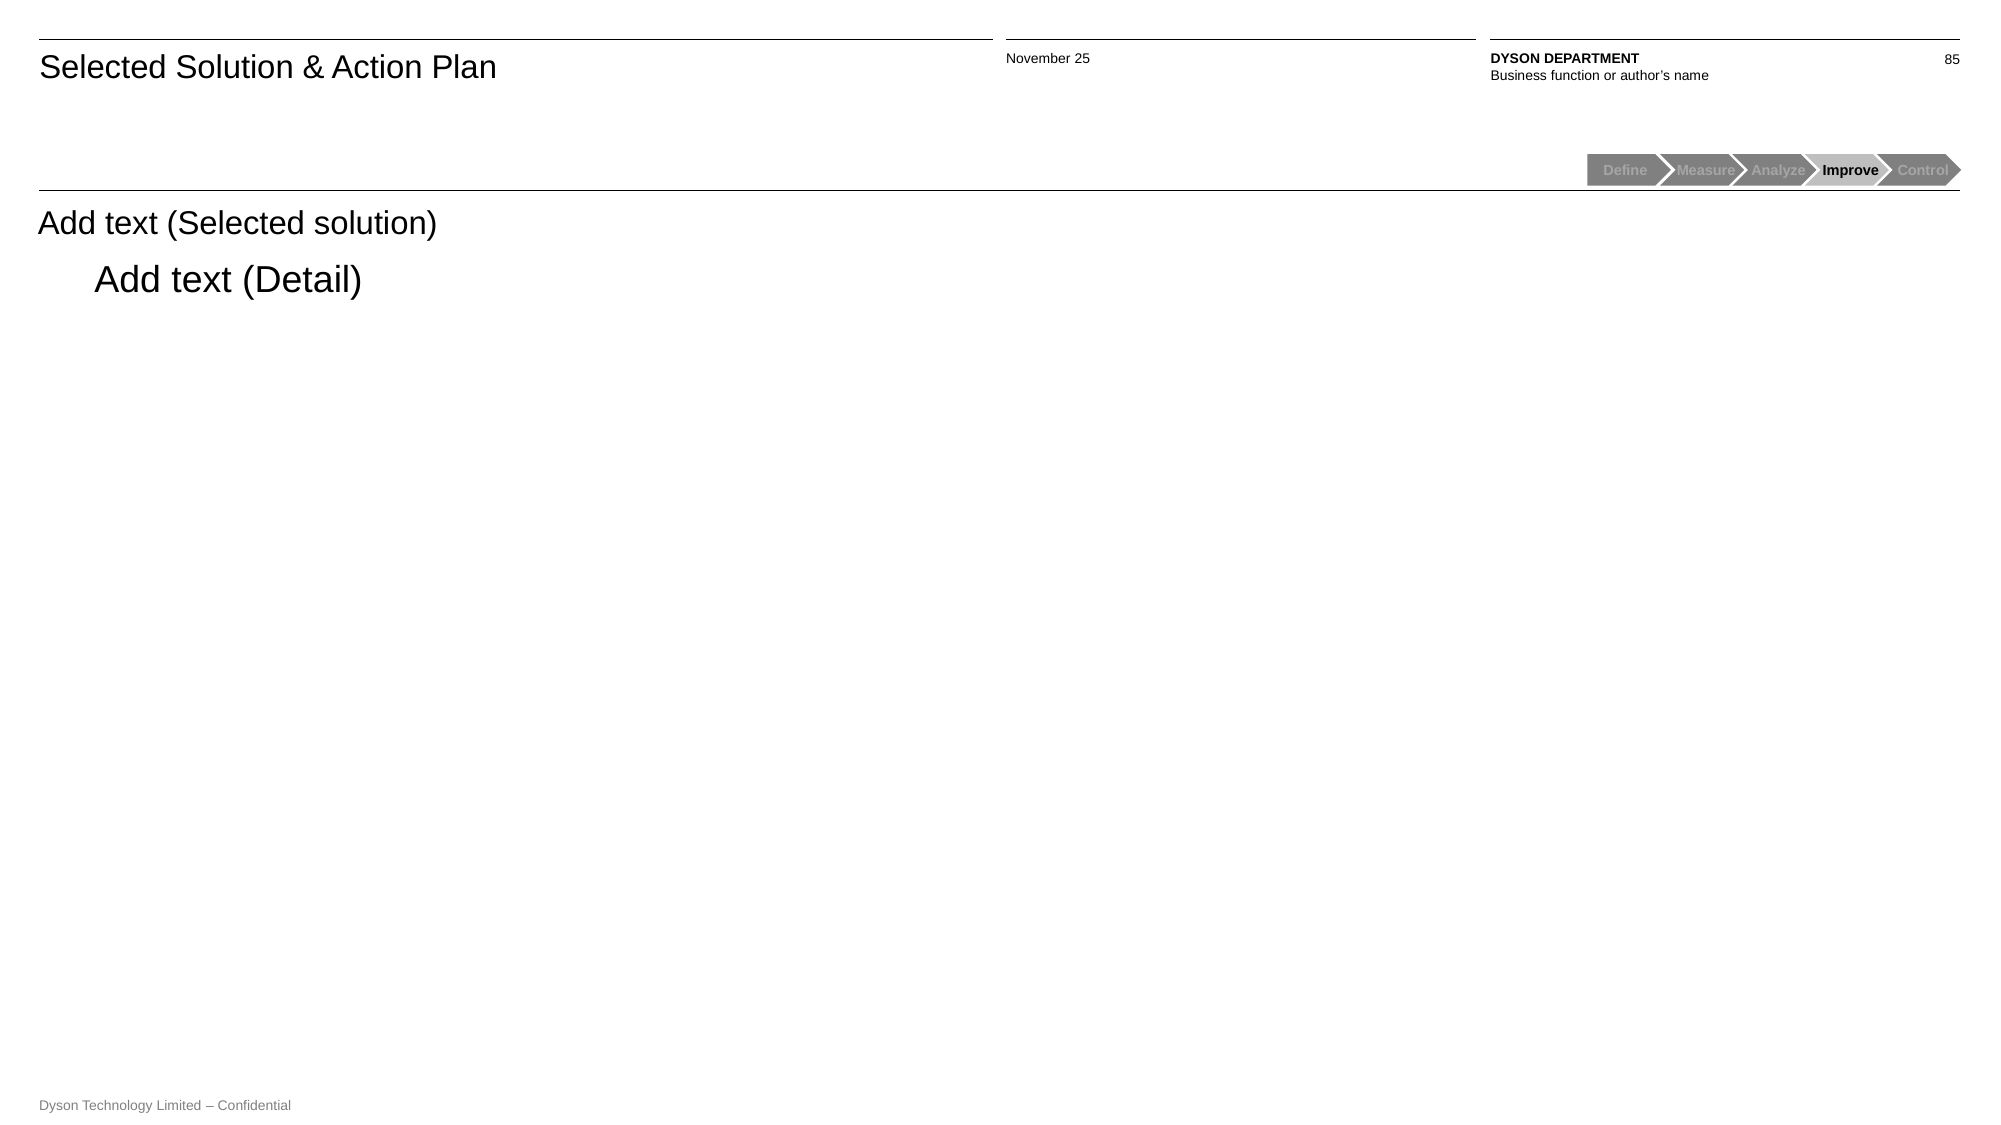

Selected Solution & Action Plan

Define
  Measure
  Analyze
  Improve
  Control
Add text (Selected solution)
Add text (Detail)